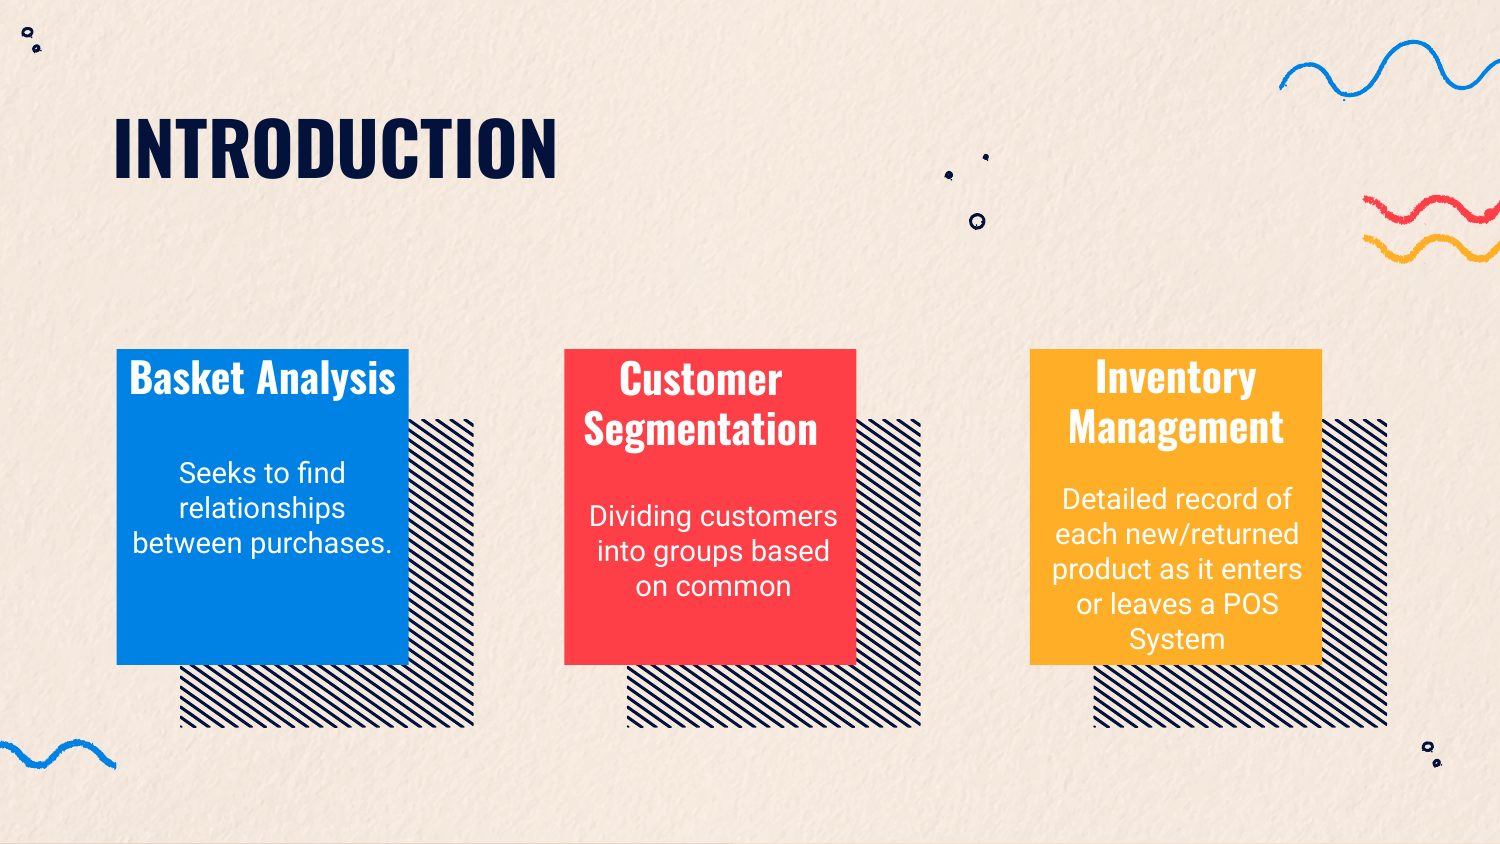

# INTRODUCTION
Basket Analysis

Customer Segmentation

Inventory Management

Seeks to find relationships between purchases.

Dividing customers into groups based on common
Detailed record of each new/returned product as it enters or leaves a POS System